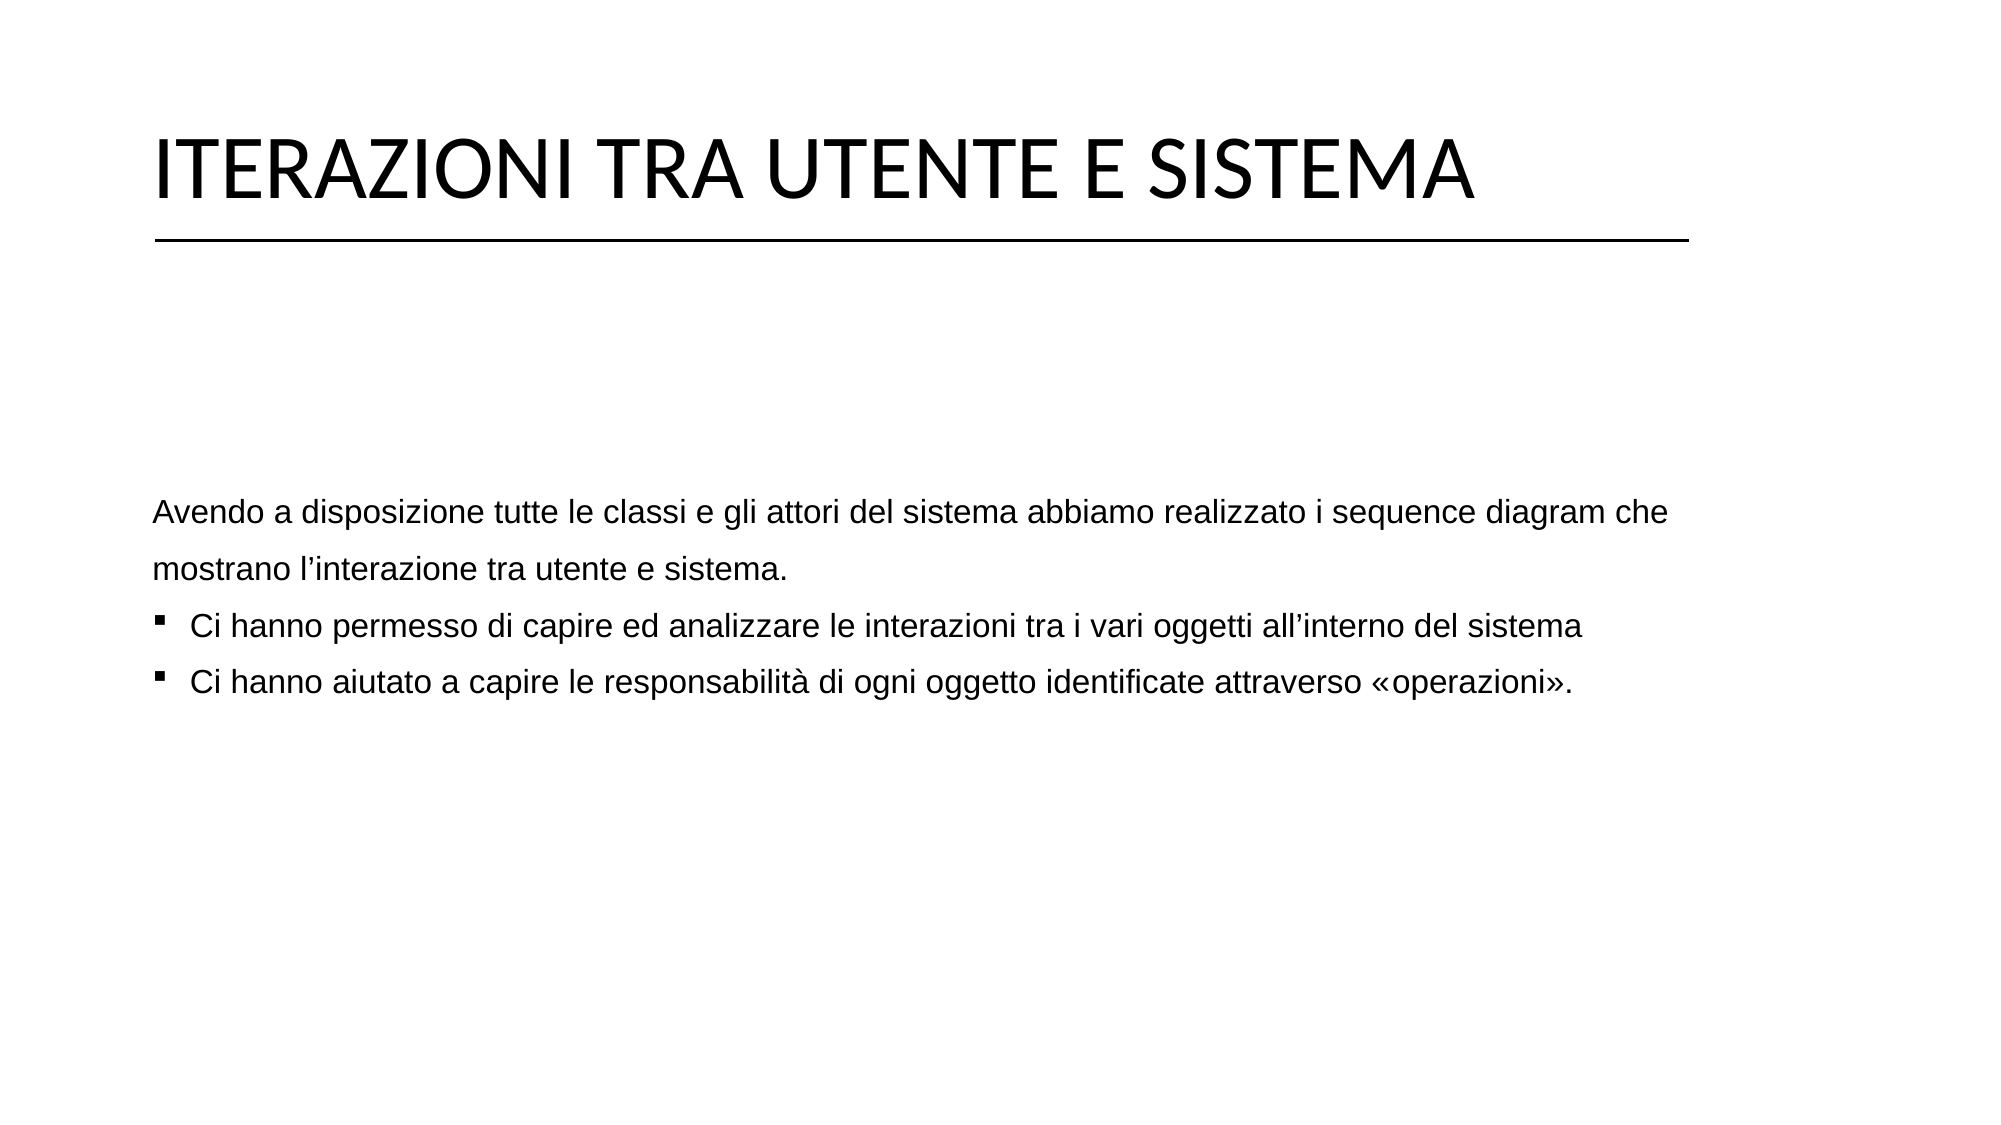

# ITERAZIONI TRA UTENTE E SISTEMA
Avendo a disposizione tutte le classi e gli attori del sistema abbiamo realizzato i sequence diagram che
mostrano l’interazione tra utente e sistema.
Ci hanno permesso di capire ed analizzare le interazioni tra i vari oggetti all’interno del sistema
Ci hanno aiutato a capire le responsabilità di ogni oggetto identificate attraverso «operazioni».